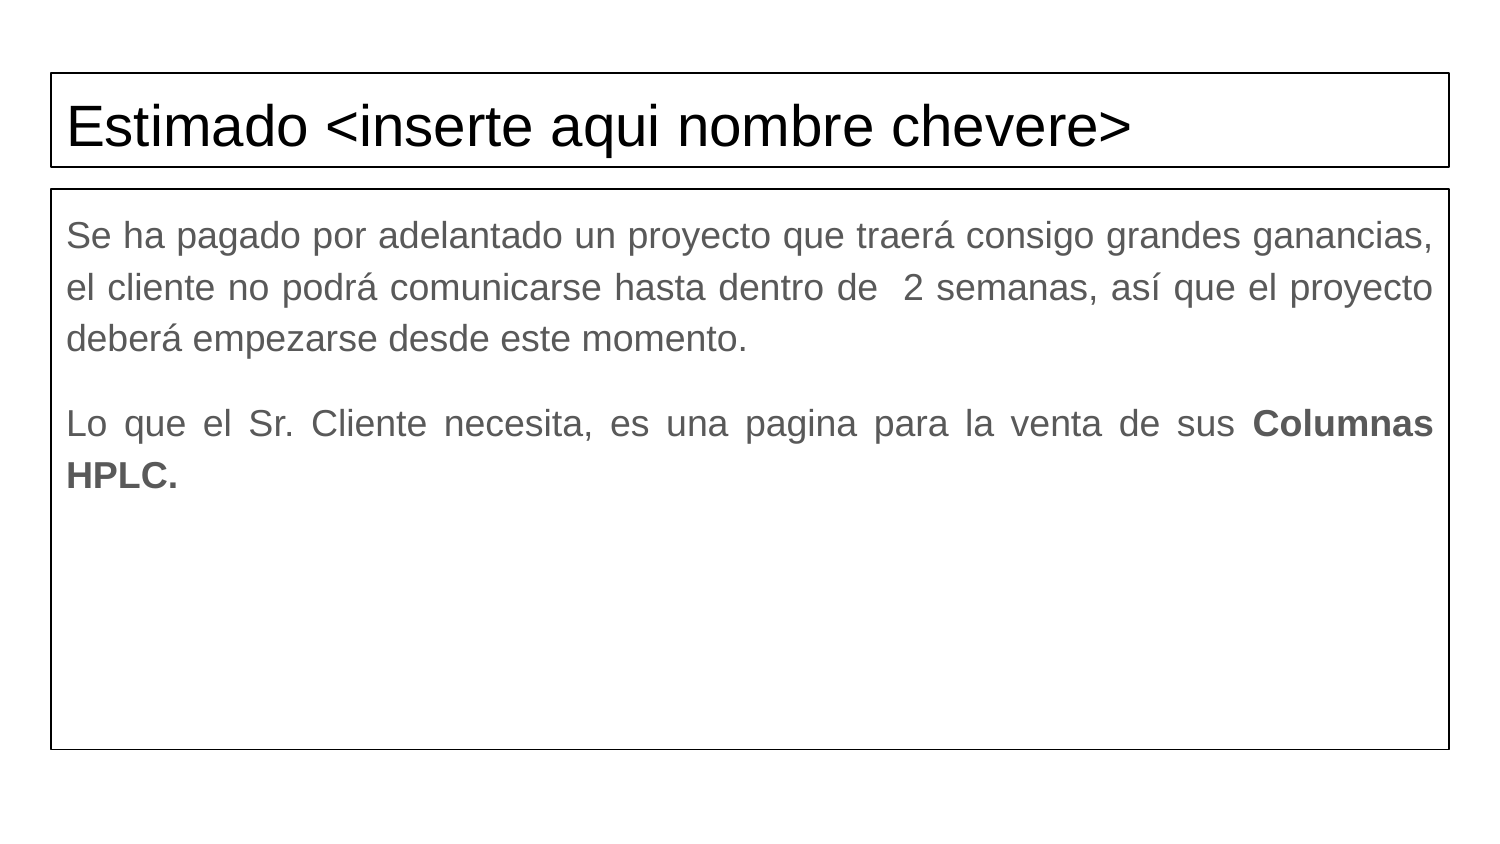

# Estimado <inserte aqui nombre chevere>
Se ha pagado por adelantado un proyecto que traerá consigo grandes ganancias, el cliente no podrá comunicarse hasta dentro de  2 semanas, así que el proyecto deberá empezarse desde este momento.
Lo que el Sr. Cliente necesita, es una pagina para la venta de sus Columnas HPLC.